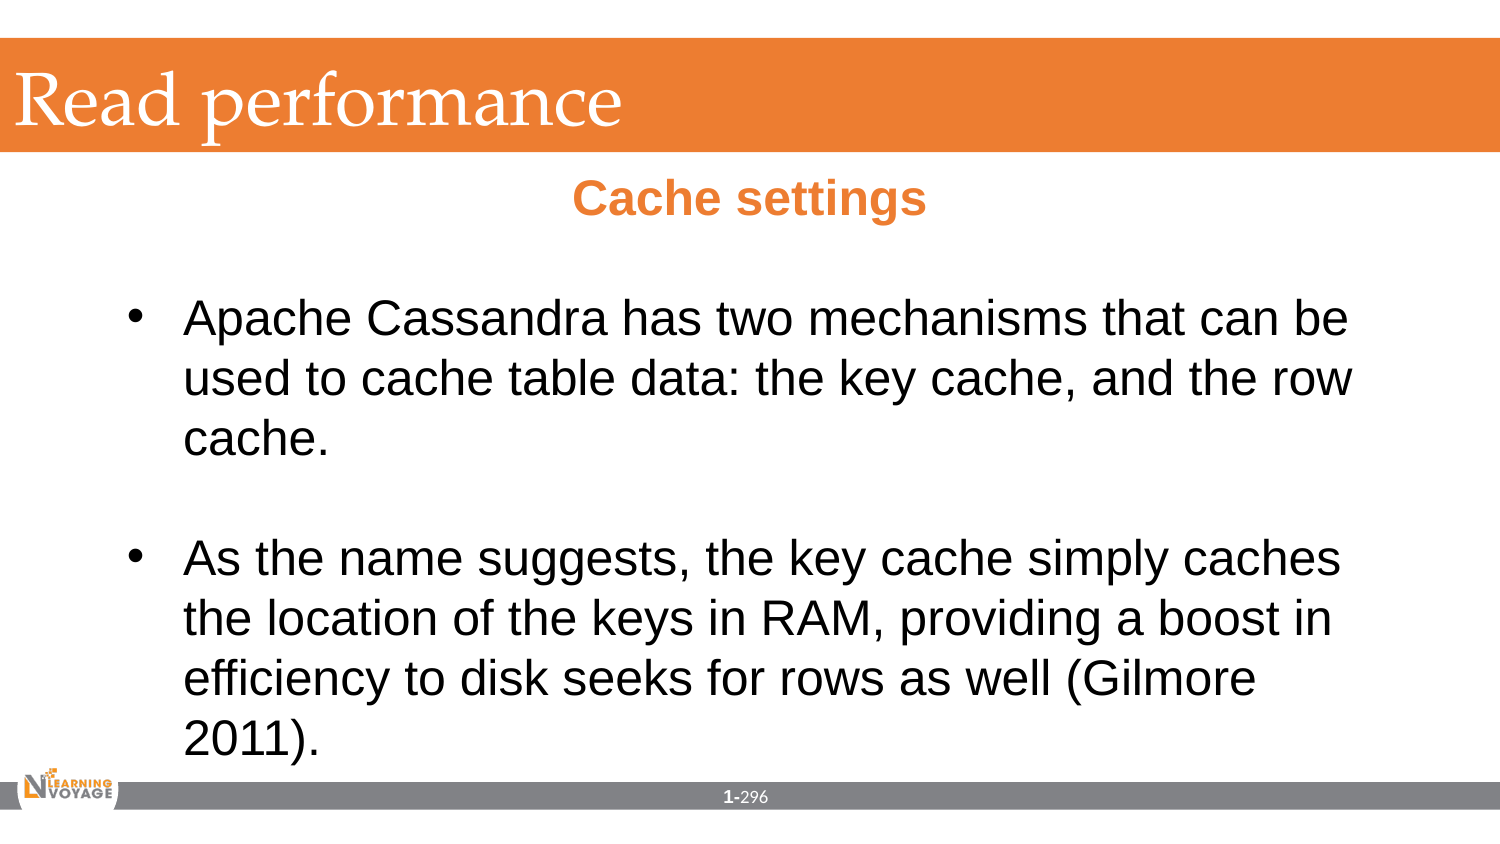

Read performance
Cache settings

Apache Cassandra has two mechanisms that can be used to cache table data: the key cache, and the row cache.

As the name suggests, the key cache simply caches the location of the keys in RAM, providing a boost in efficiency to disk seeks for rows as well (Gilmore 2011).
1-296